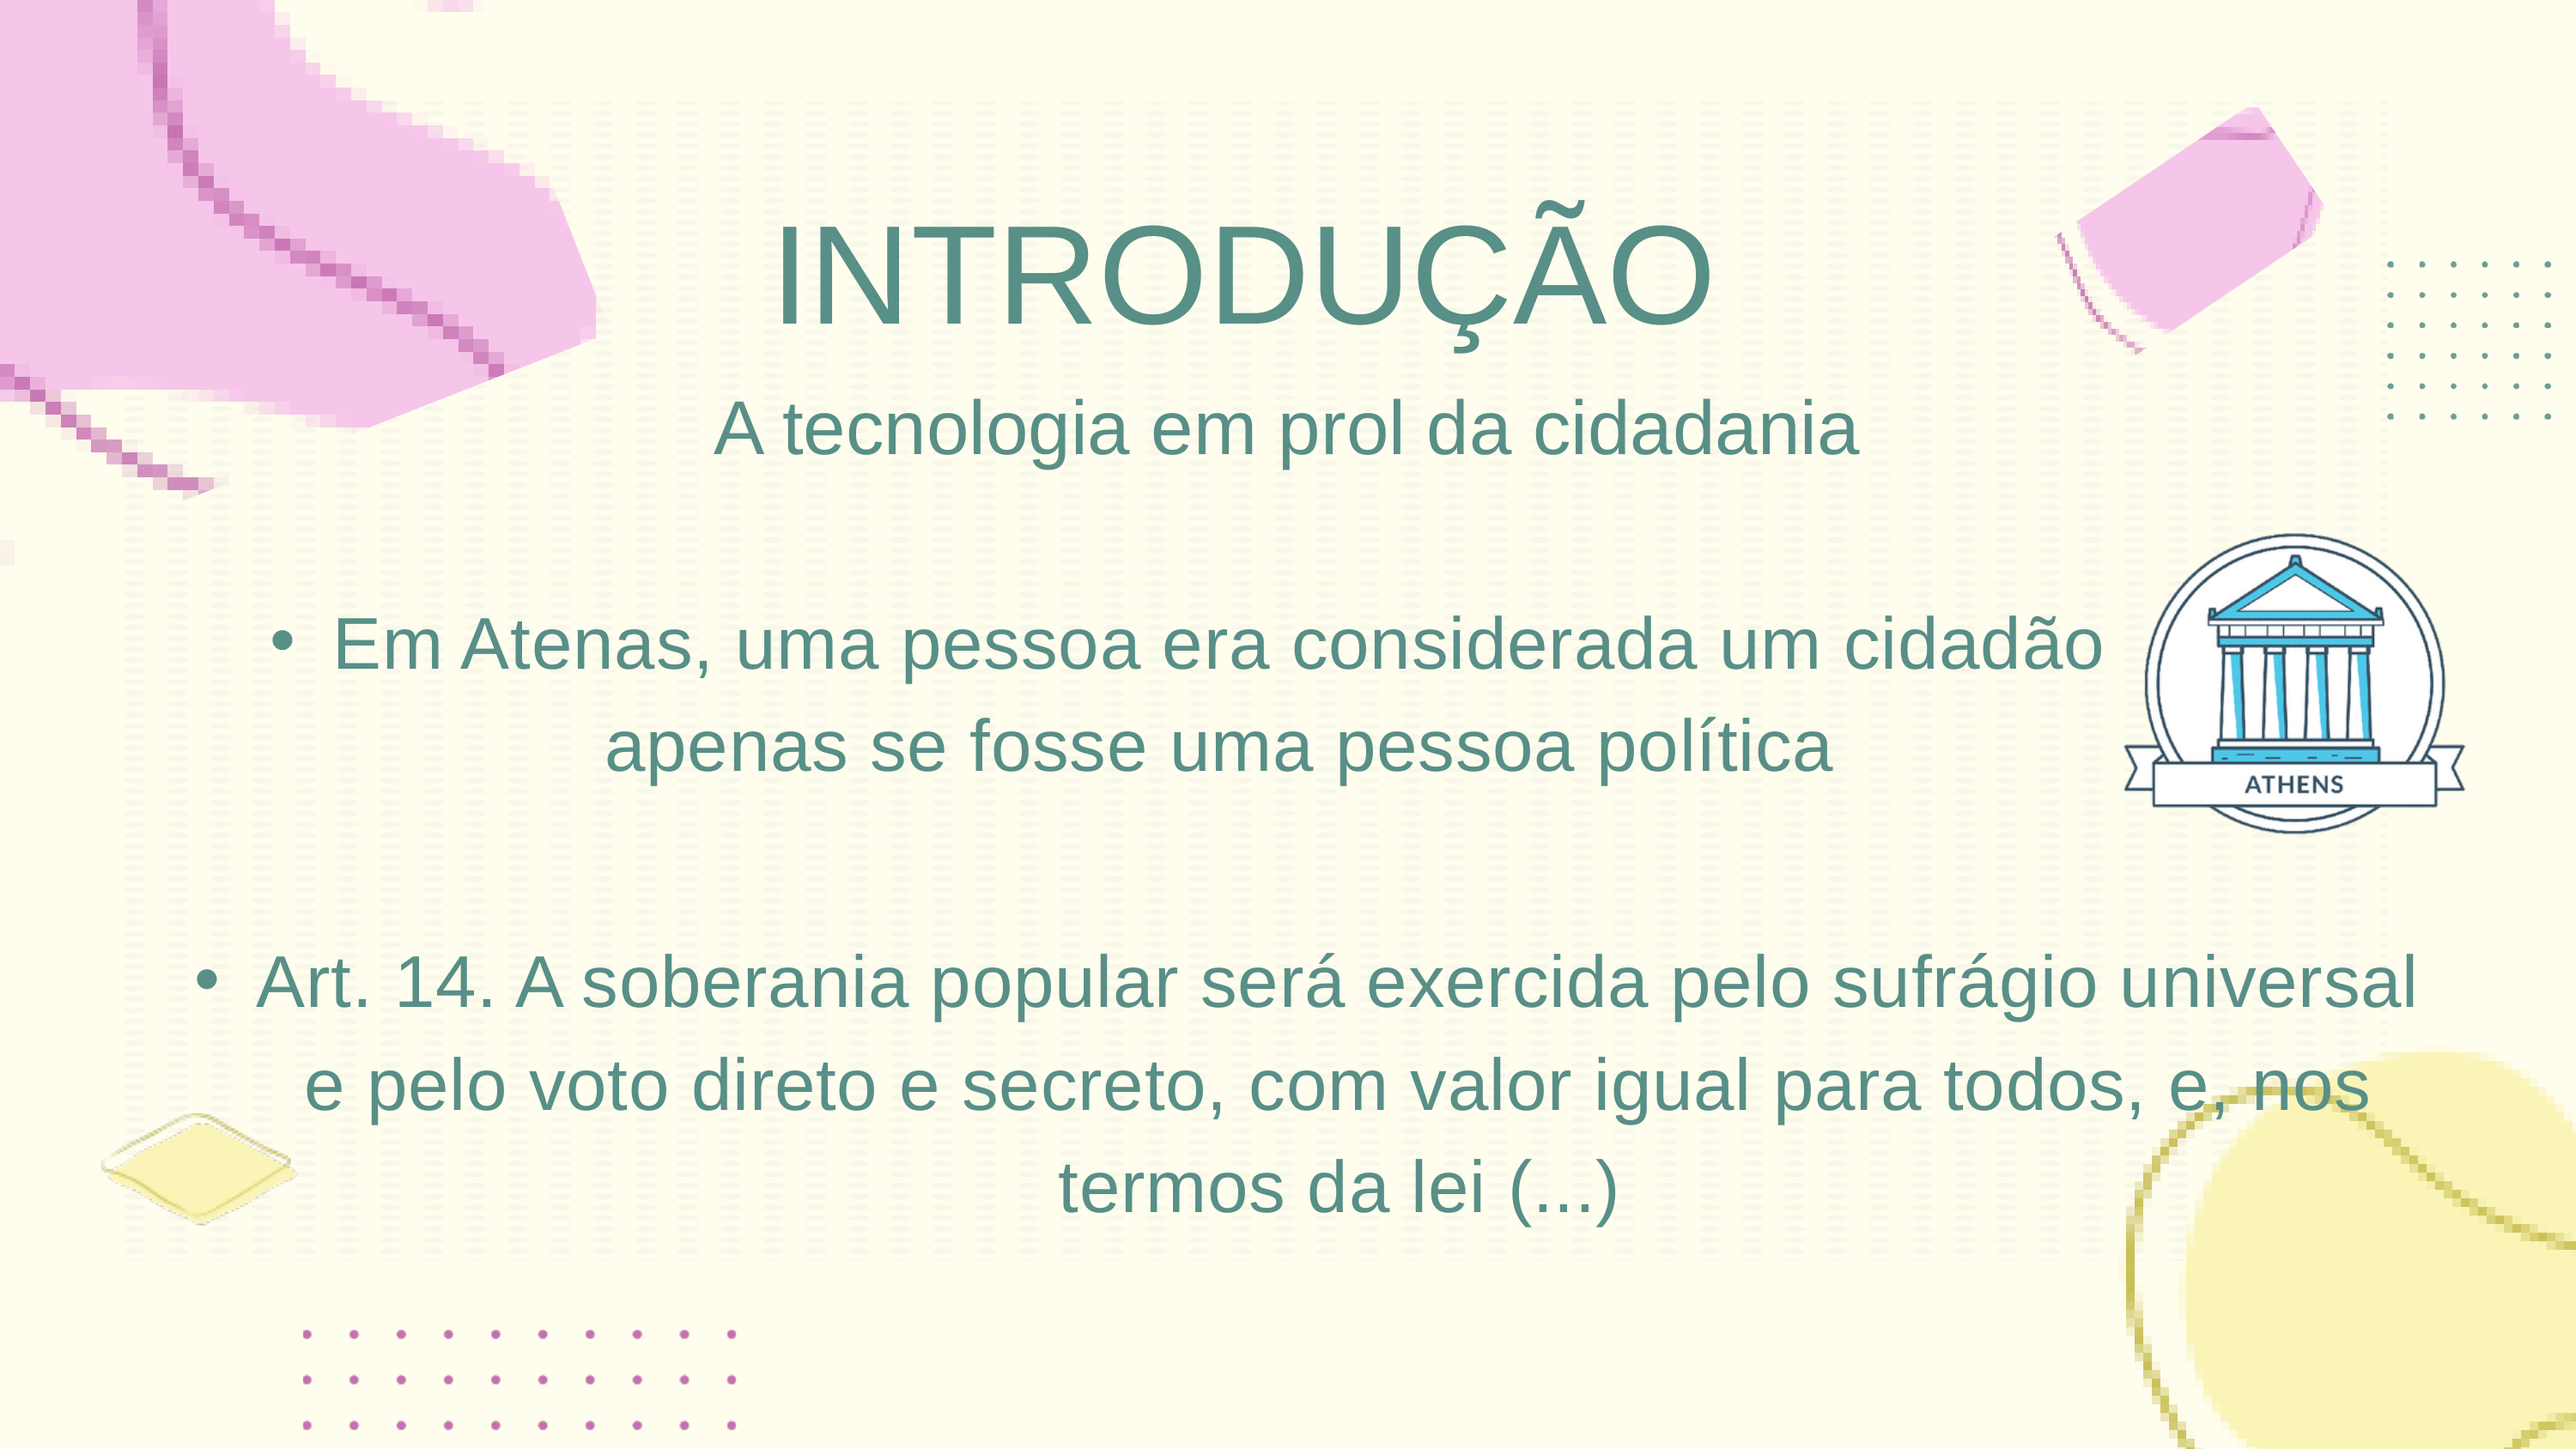

INTRODUÇÃO

A tecnologia em prol da cidadania

Em Atenas, uma pessoa era considerada um cidadão apenas se fosse uma pessoa política
Art. 14. A soberania popular será exercida pelo sufrágio universal e pelo voto direto e secreto, com valor igual para todos, e, nos termos da lei (...)